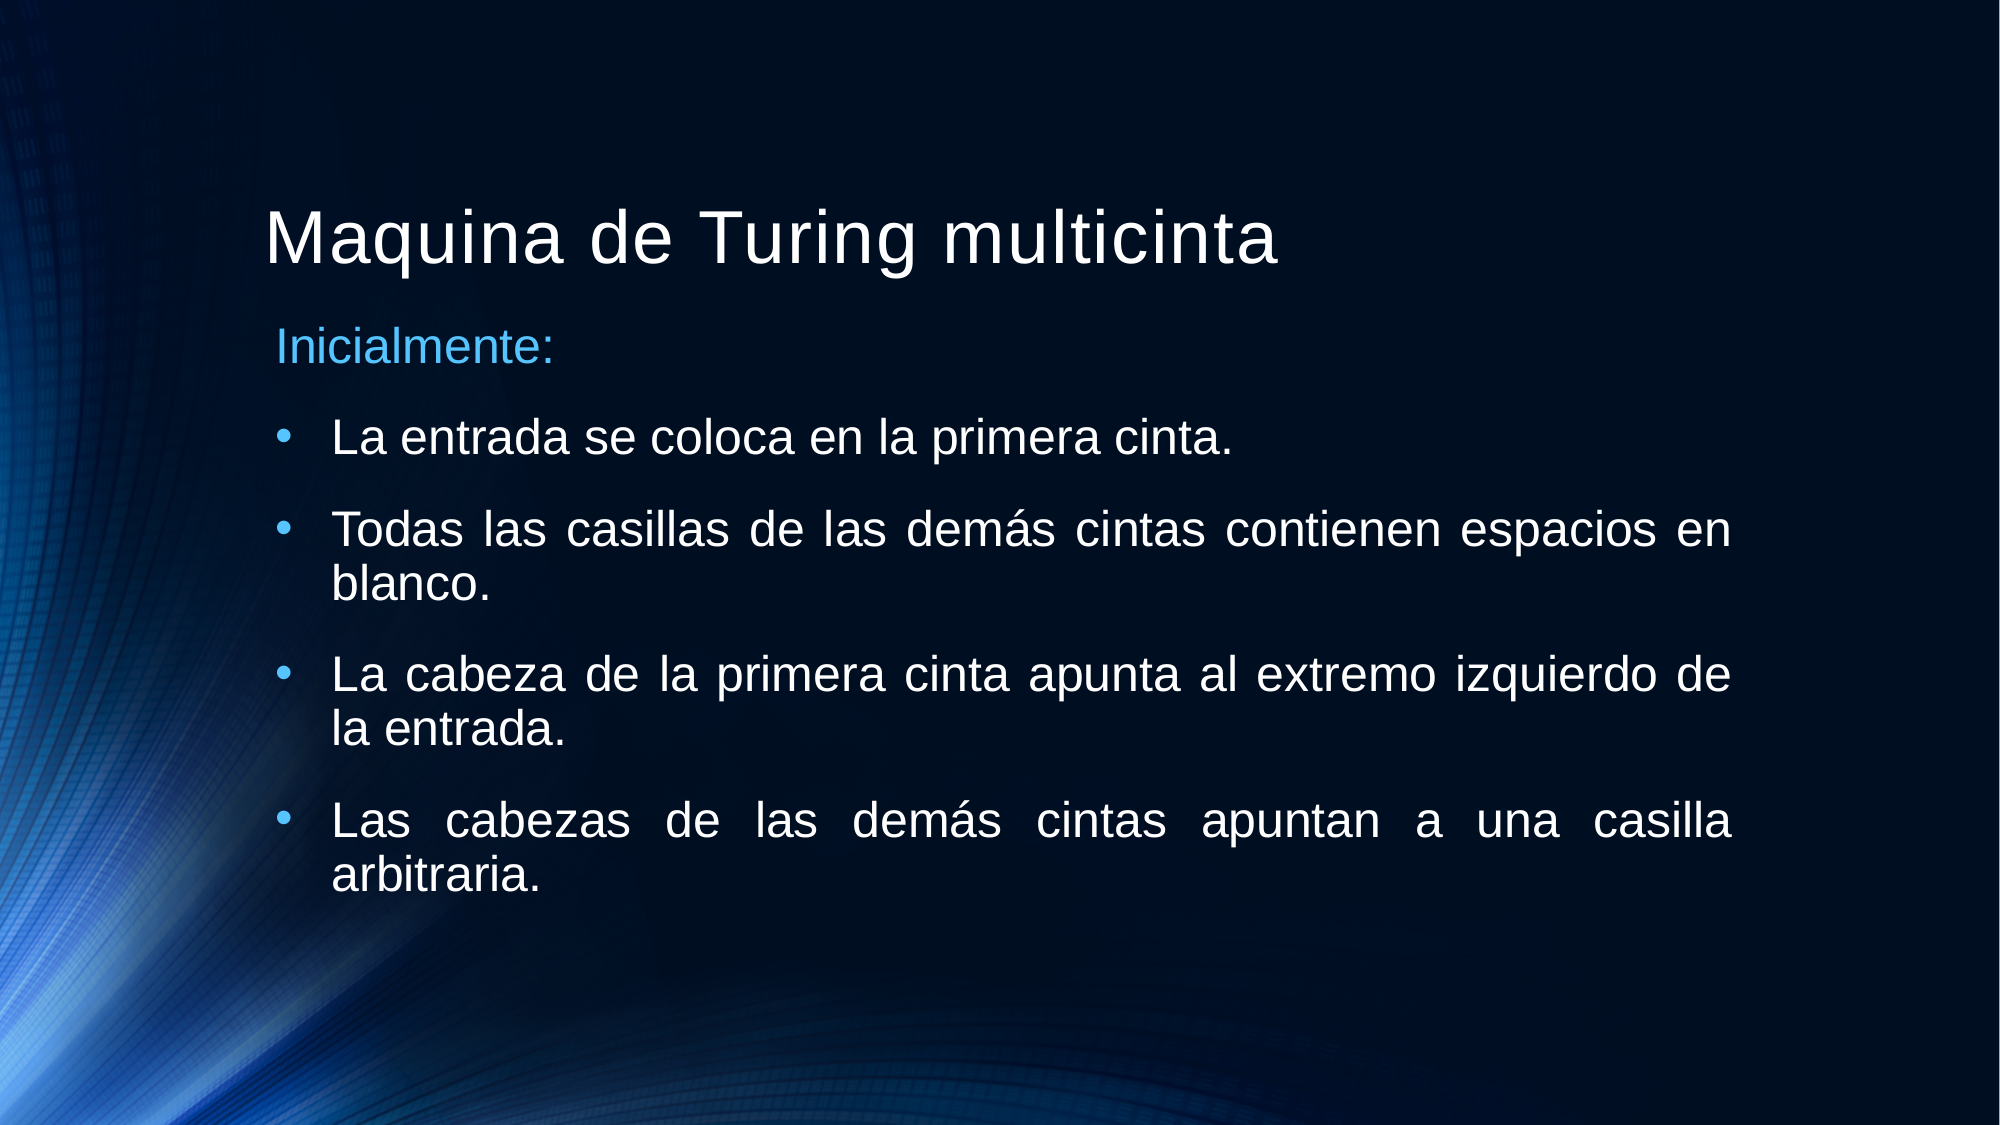

# Maquina de Turing multicinta
Inicialmente:
La entrada se coloca en la primera cinta.
Todas las casillas de las demás cintas contienen espacios en blanco.
La cabeza de la primera cinta apunta al extremo izquierdo de la entrada.
Las cabezas de las demás cintas apuntan a una casilla arbitraria.